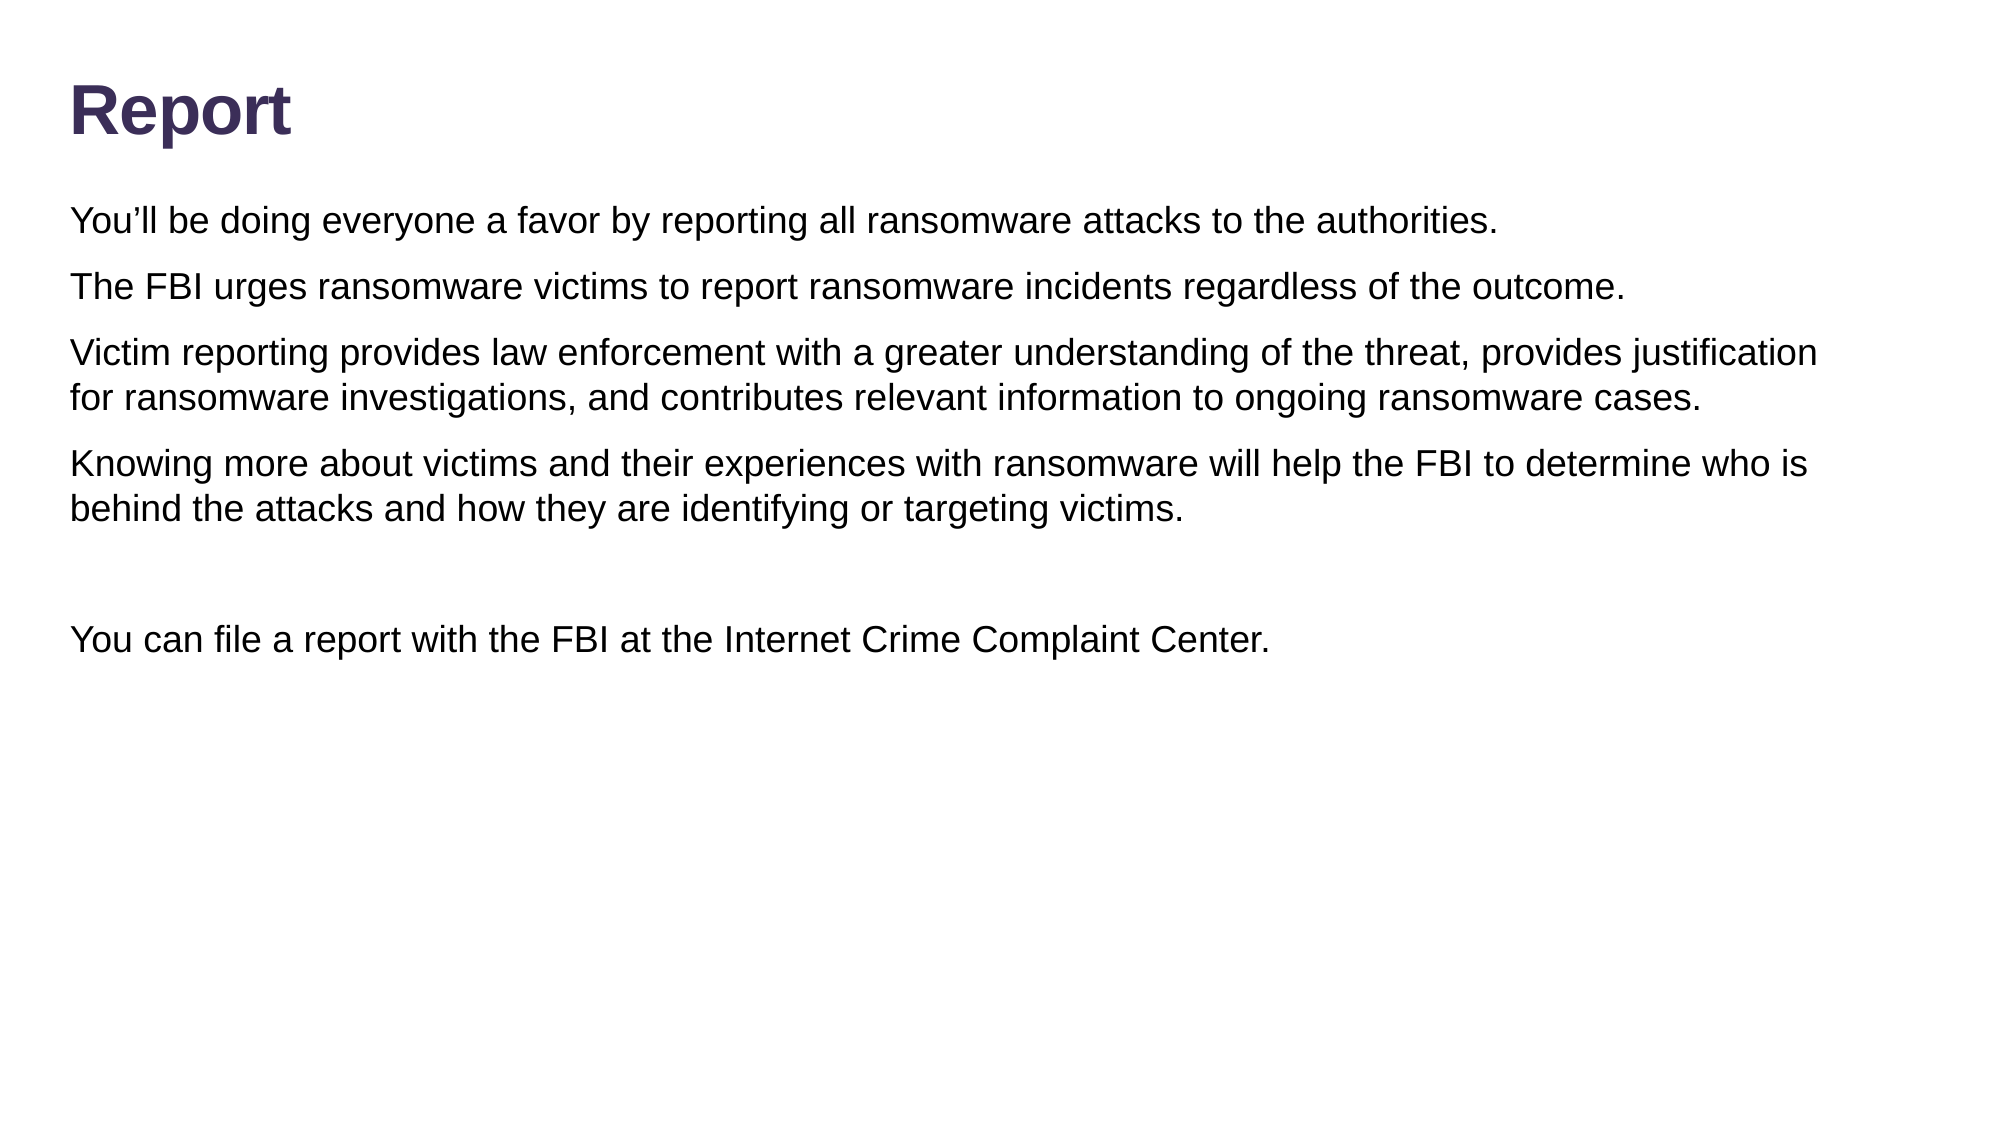

# Report
You’ll be doing everyone a favor by reporting all ransomware attacks to the authorities.
The FBI urges ransomware victims to report ransomware incidents regardless of the outcome.
Victim reporting provides law enforcement with a greater understanding of the threat, provides justification for ransomware investigations, and contributes relevant information to ongoing ransomware cases.
Knowing more about victims and their experiences with ransomware will help the FBI to determine who is behind the attacks and how they are identifying or targeting victims.

You can file a report with the FBI at the Internet Crime Complaint Center.